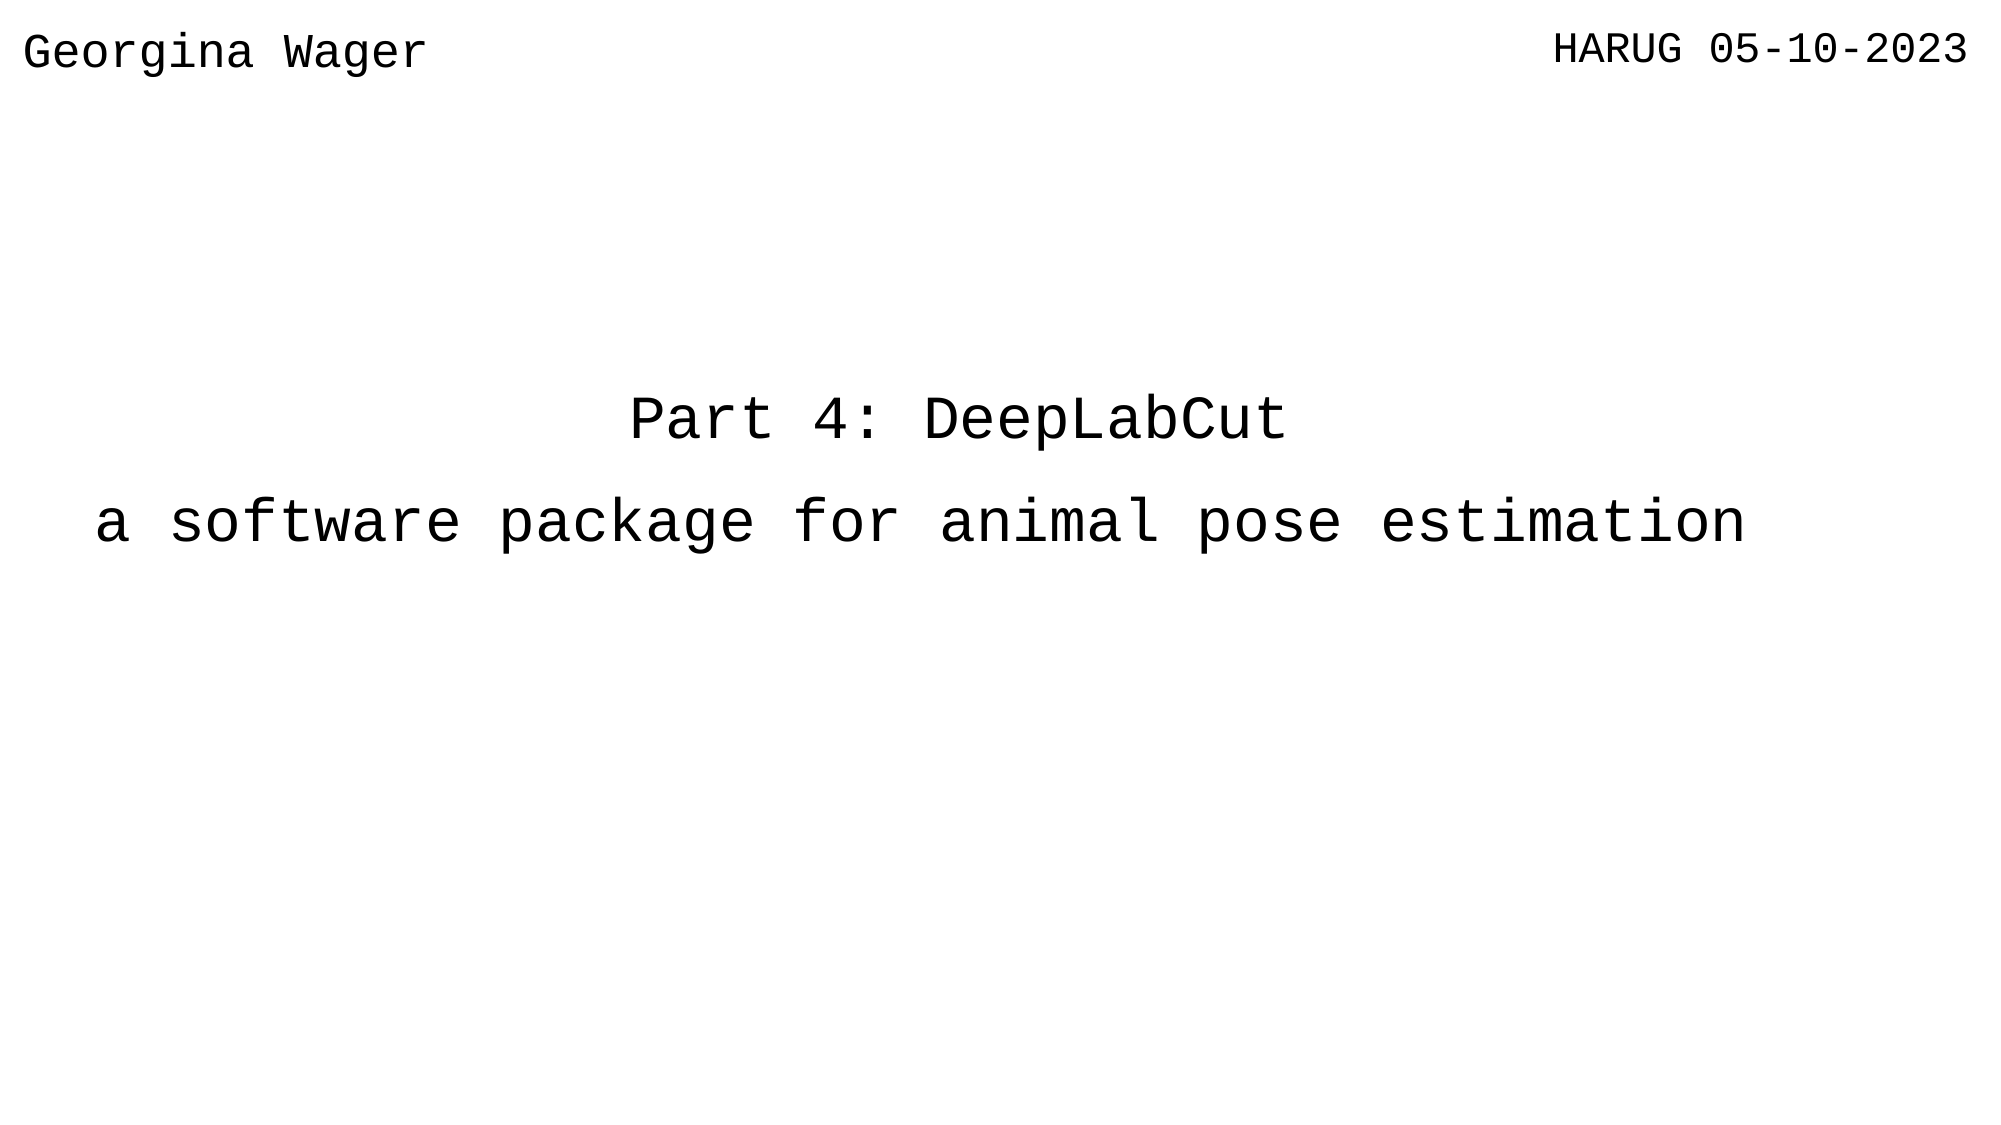

Georgina Wager
HARUG 05-10-2023
# Part 4: DeepLabCut
a software package for animal pose estimation